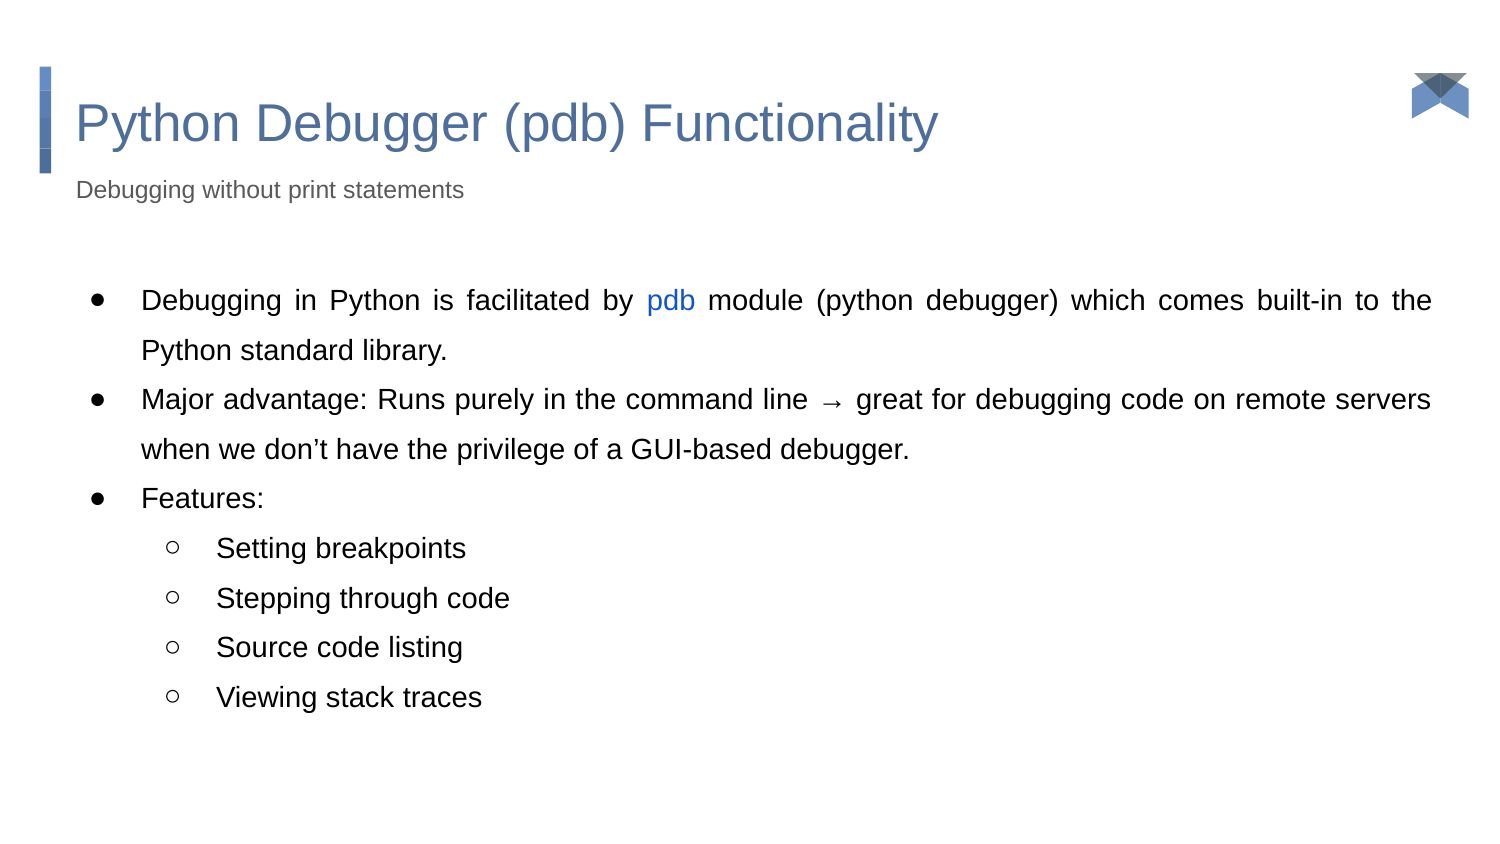

# Python Debugger (pdb) Functionality
Debugging without print statements
Debugging in Python is facilitated by pdb module (python debugger) which comes built-in to the Python standard library.
Major advantage: Runs purely in the command line → great for debugging code on remote servers when we don’t have the privilege of a GUI-based debugger.
Features:
Setting breakpoints
Stepping through code
Source code listing
Viewing stack traces